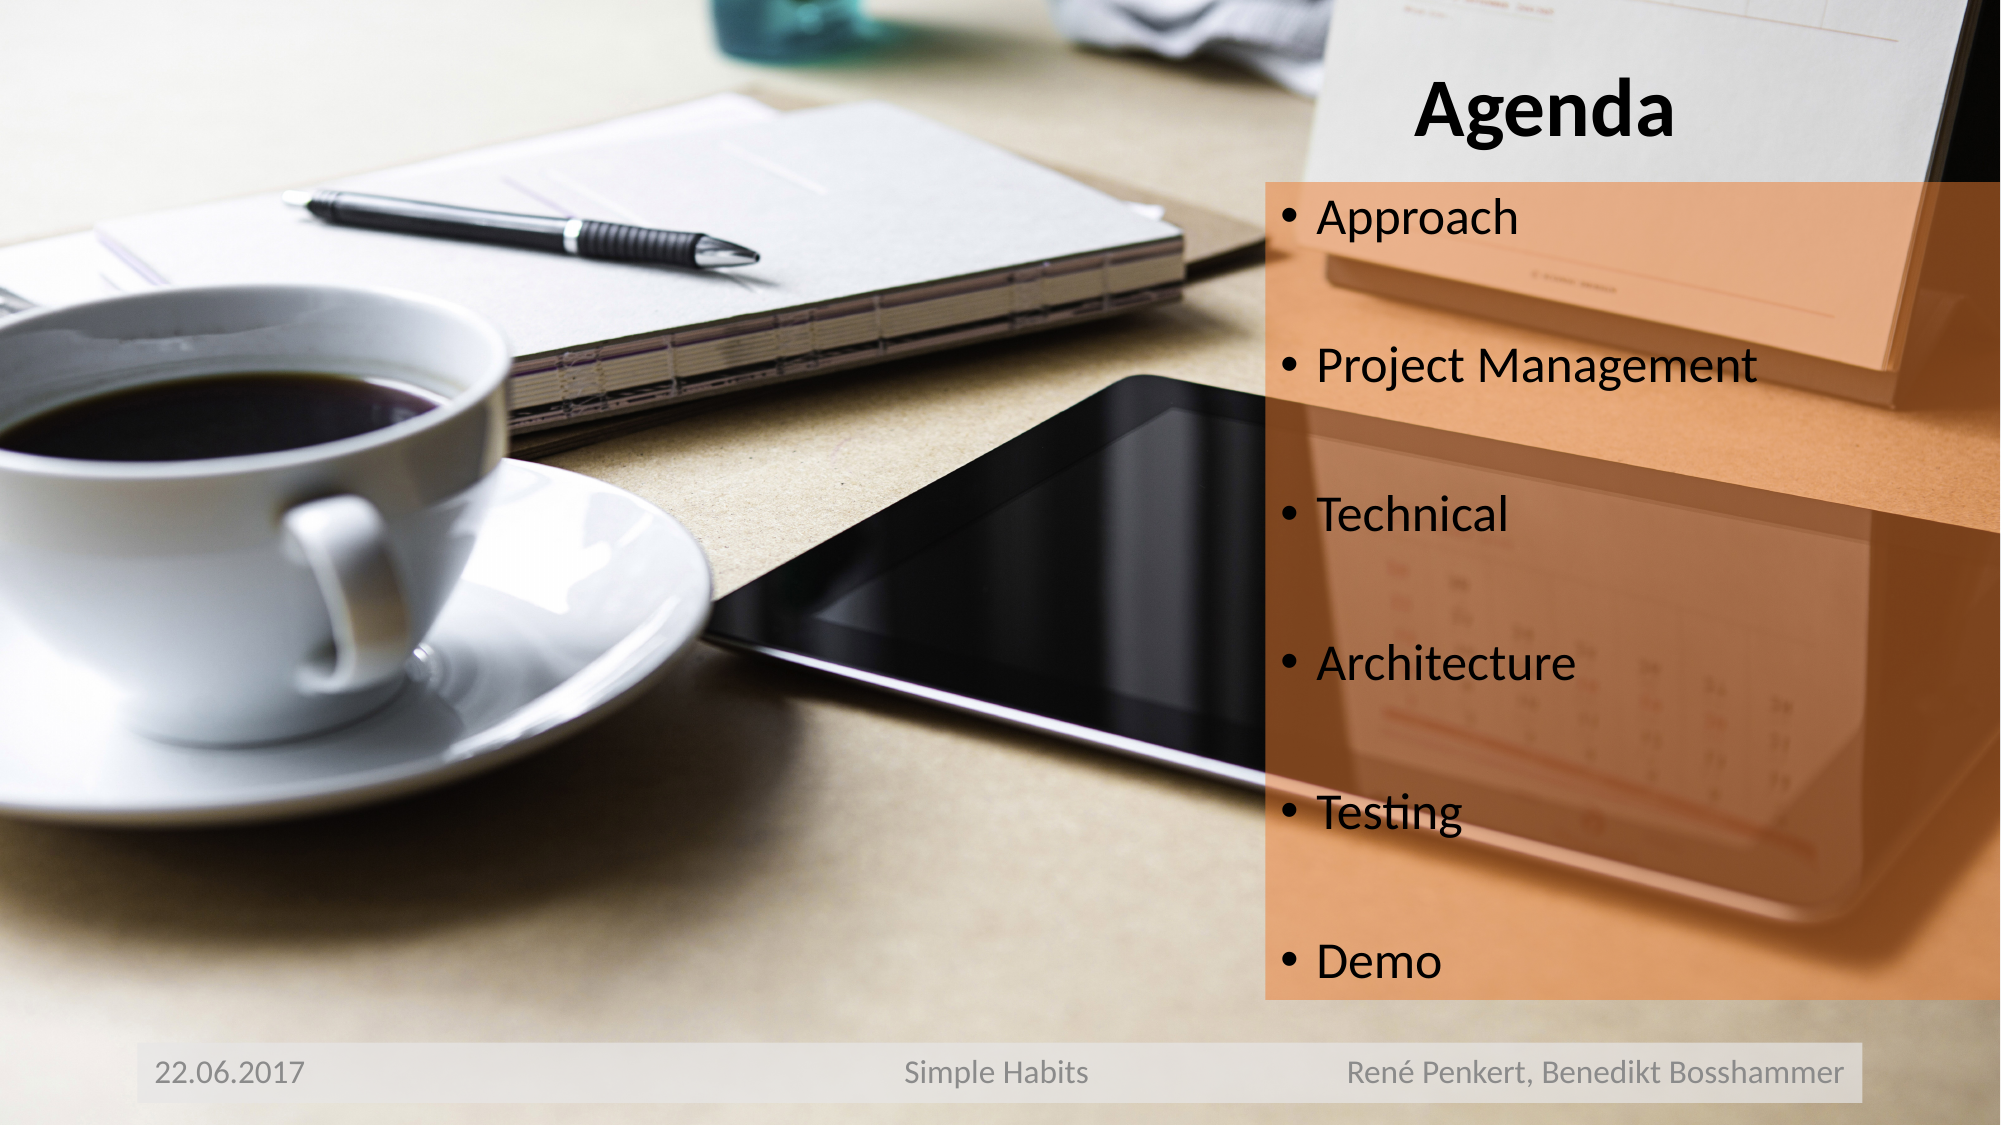

Agenda
#
Approach

Project Management

Technical

Architecture

Testing

Demo